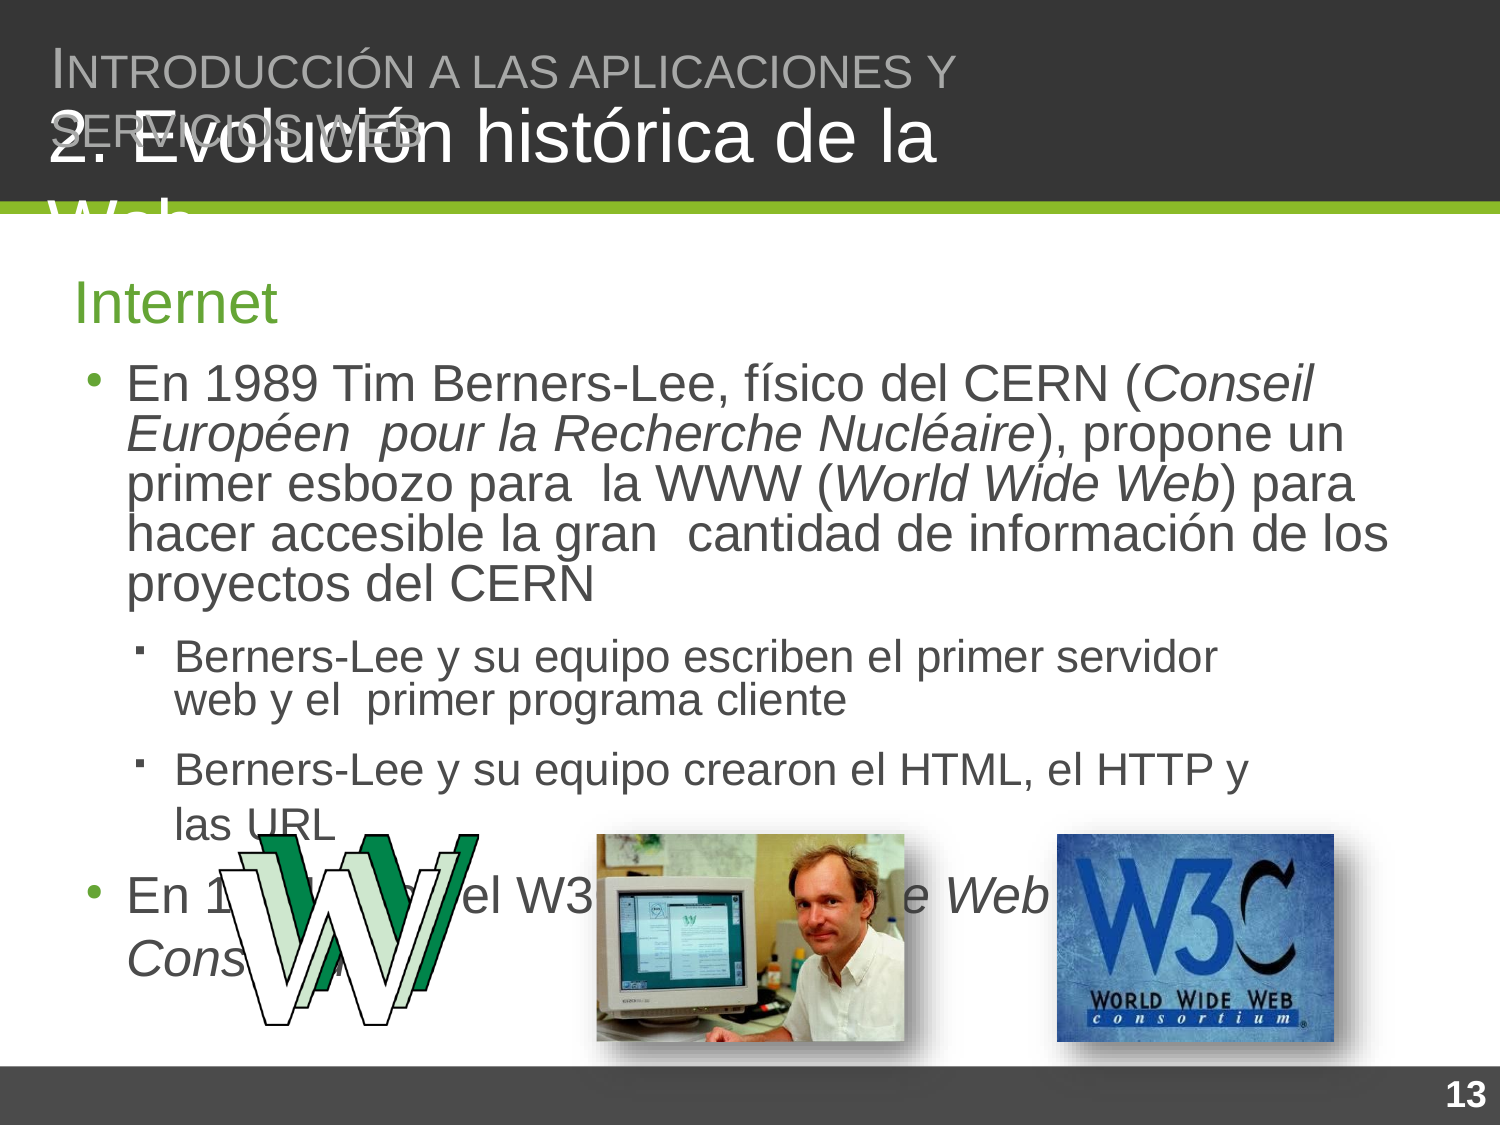

INTRODUCCIÓN A LAS APLICACIONES Y SERVICIOS WEB
# 2. Evolución histórica de la Web
Internet
En 1989 Tim Berners-Lee, físico del CERN (Conseil Européen  pour la Recherche Nucléaire), propone un primer esbozo para  la WWW (World Wide Web) para hacer accesible la gran  cantidad de información de los proyectos del CERN
Berners-Lee y su equipo escriben el primer servidor web y el  primer programa cliente
Berners-Lee y su equipo crearon el HTML, el HTTP y las URL
En 1994 nace el W3C (World Wide Web Consortium)

13